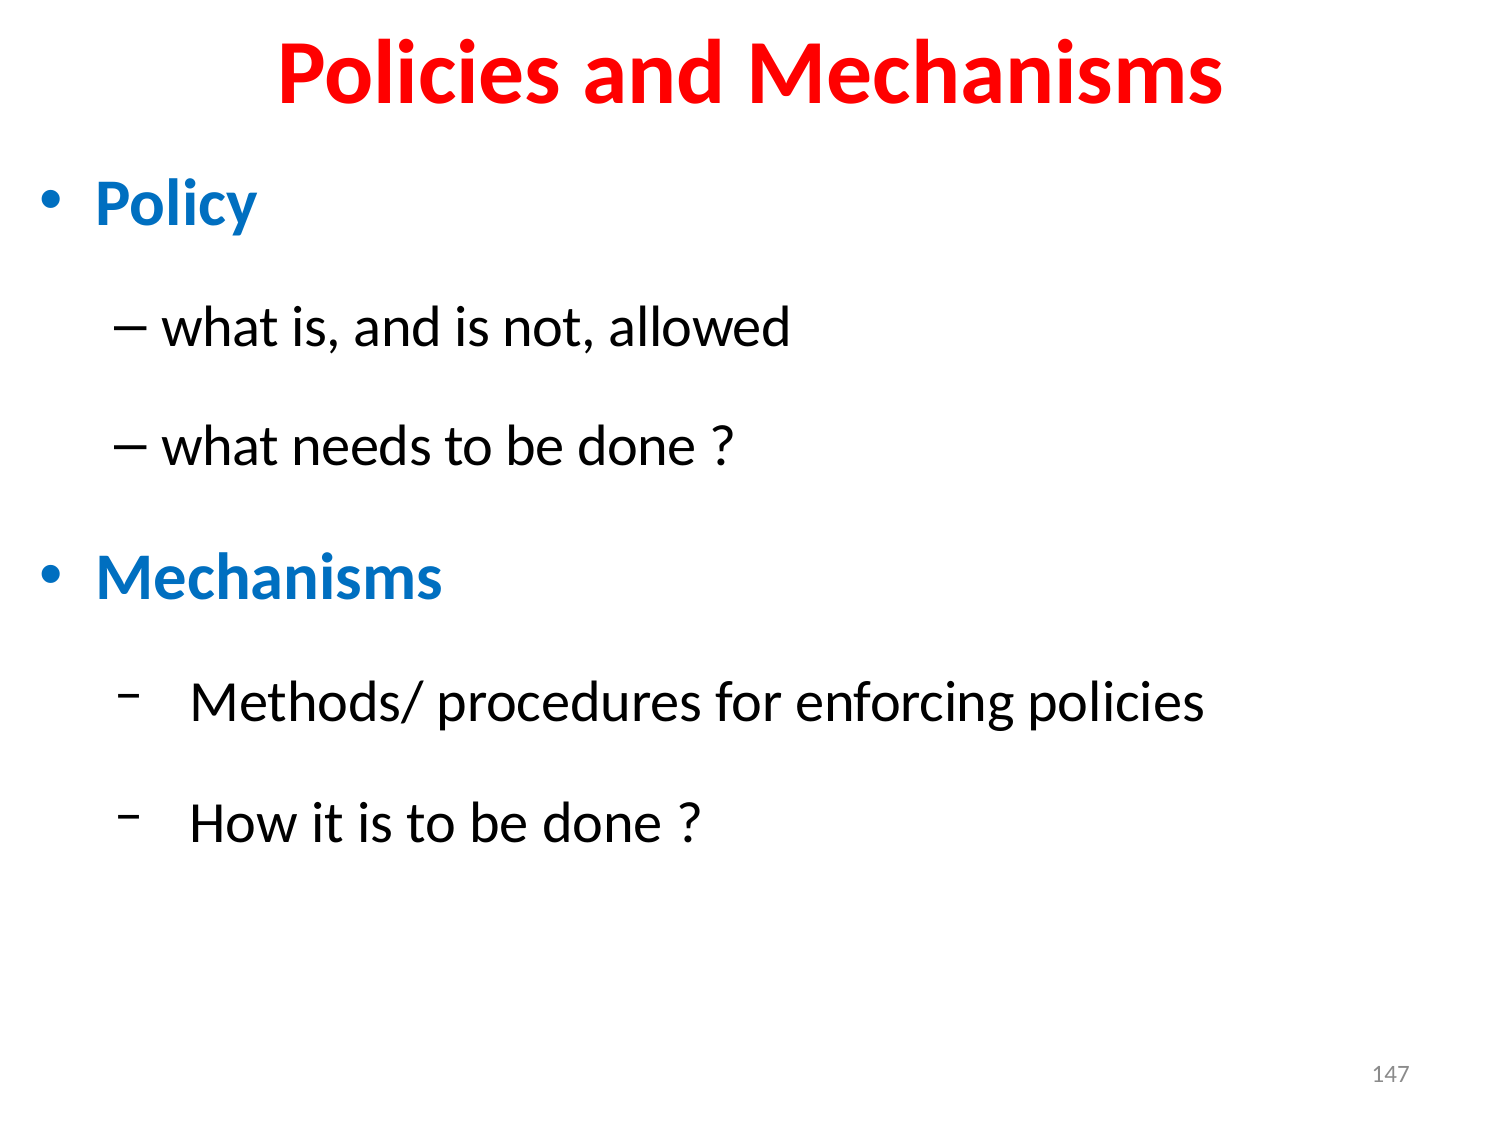

Policies and Mechanisms
Policy
what is, and is not, allowed
what needs to be done ?
Mechanisms
Methods/ procedures for enforcing policies
How it is to be done ?
147